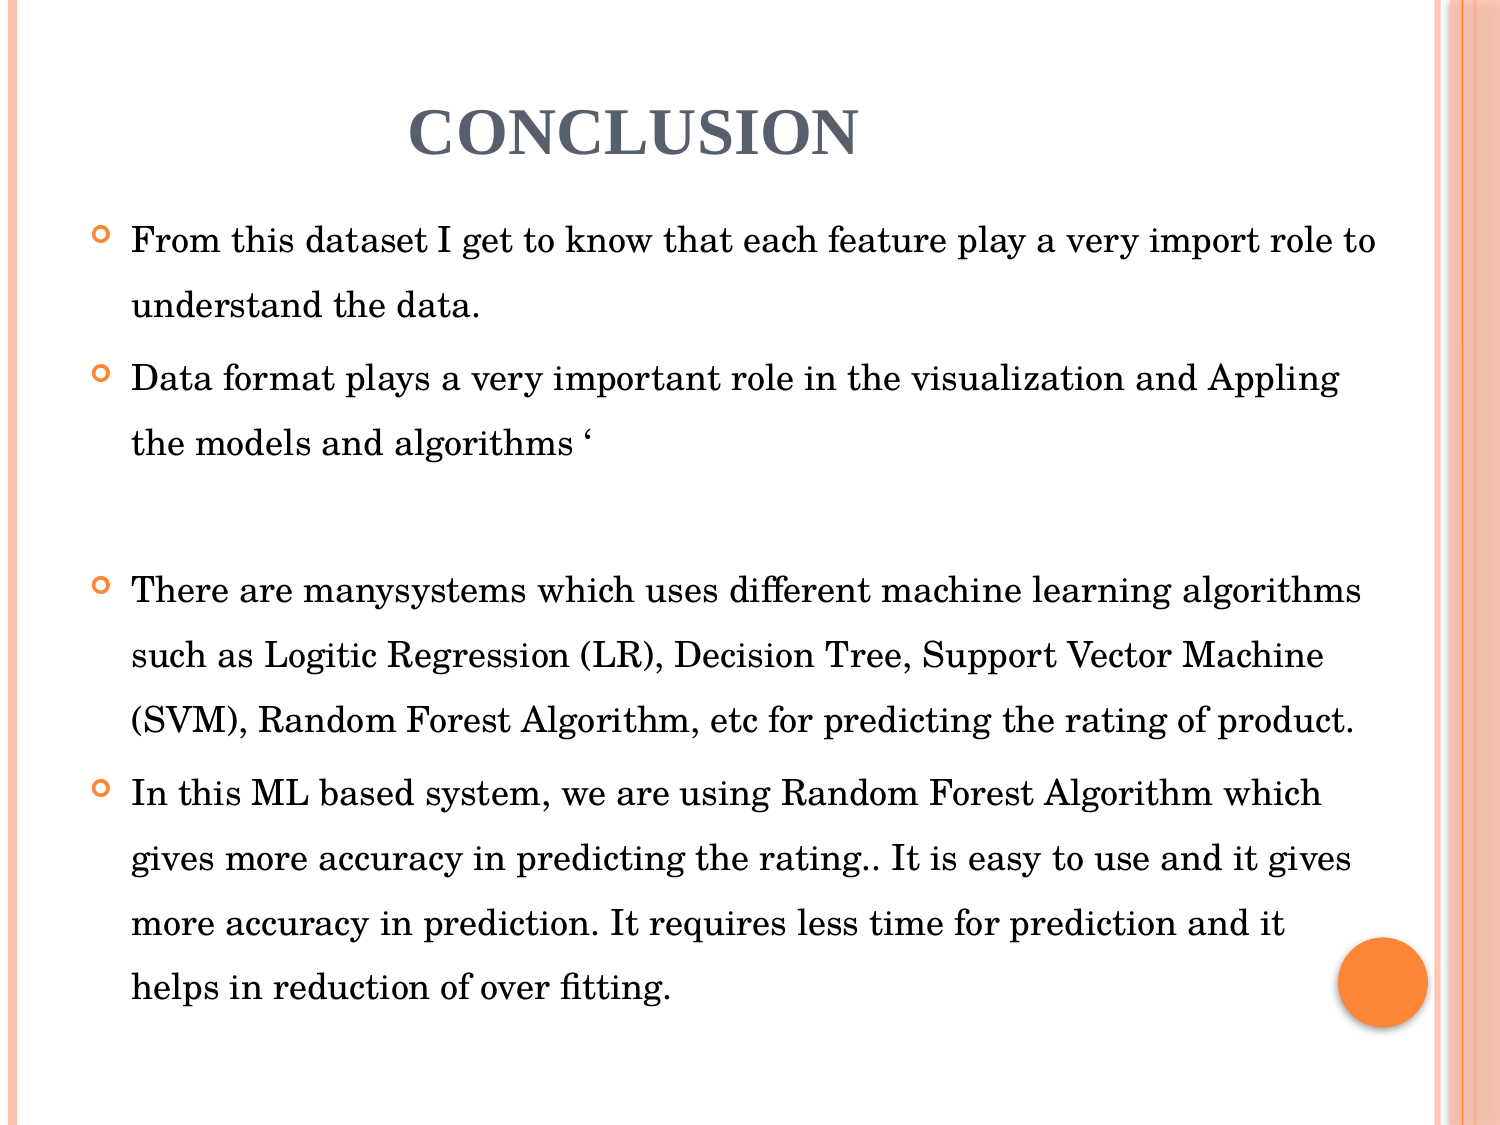

# Conclusion
From this dataset I get to know that each feature play a very import role to understand the data.
Data format plays a very important role in the visualization and Appling the models and algorithms ‘

There are manysystems which uses different machine learning algorithms such as Logitic Regression (LR), Decision Tree, Support Vector Machine (SVM), Random Forest Algorithm, etc for predicting the rating of product.
In this ML based system, we are using Random Forest Algorithm which gives more accuracy in predicting the rating.. It is easy to use and it gives more accuracy in prediction. It requires less time for prediction and it helps in reduction of over fitting.